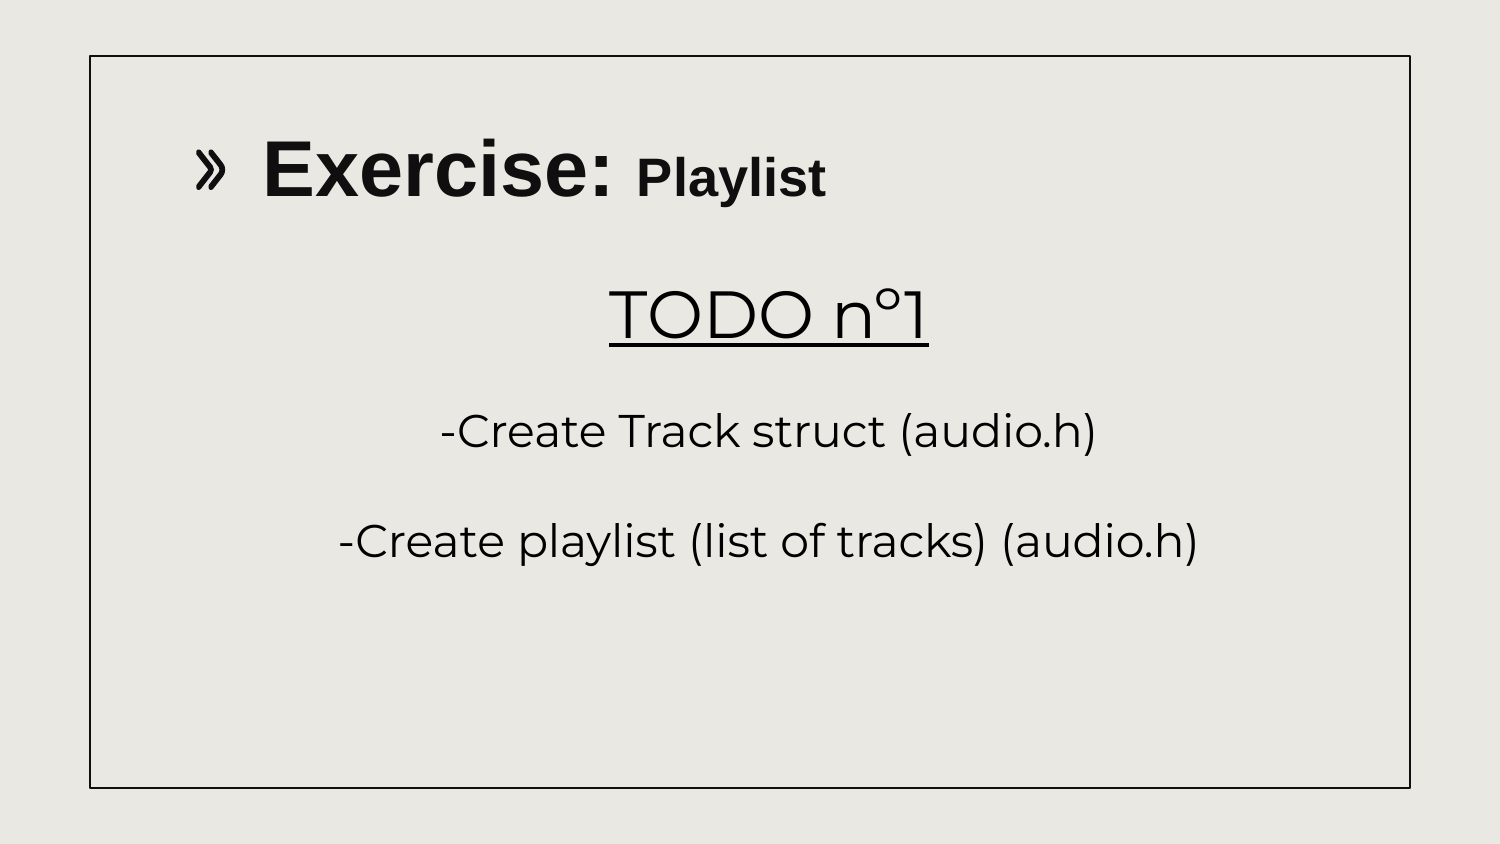

# Exercise: Playlist

TODO nº1

-Create Track struct (audio.h)

-Create playlist (list of tracks) (audio.h)